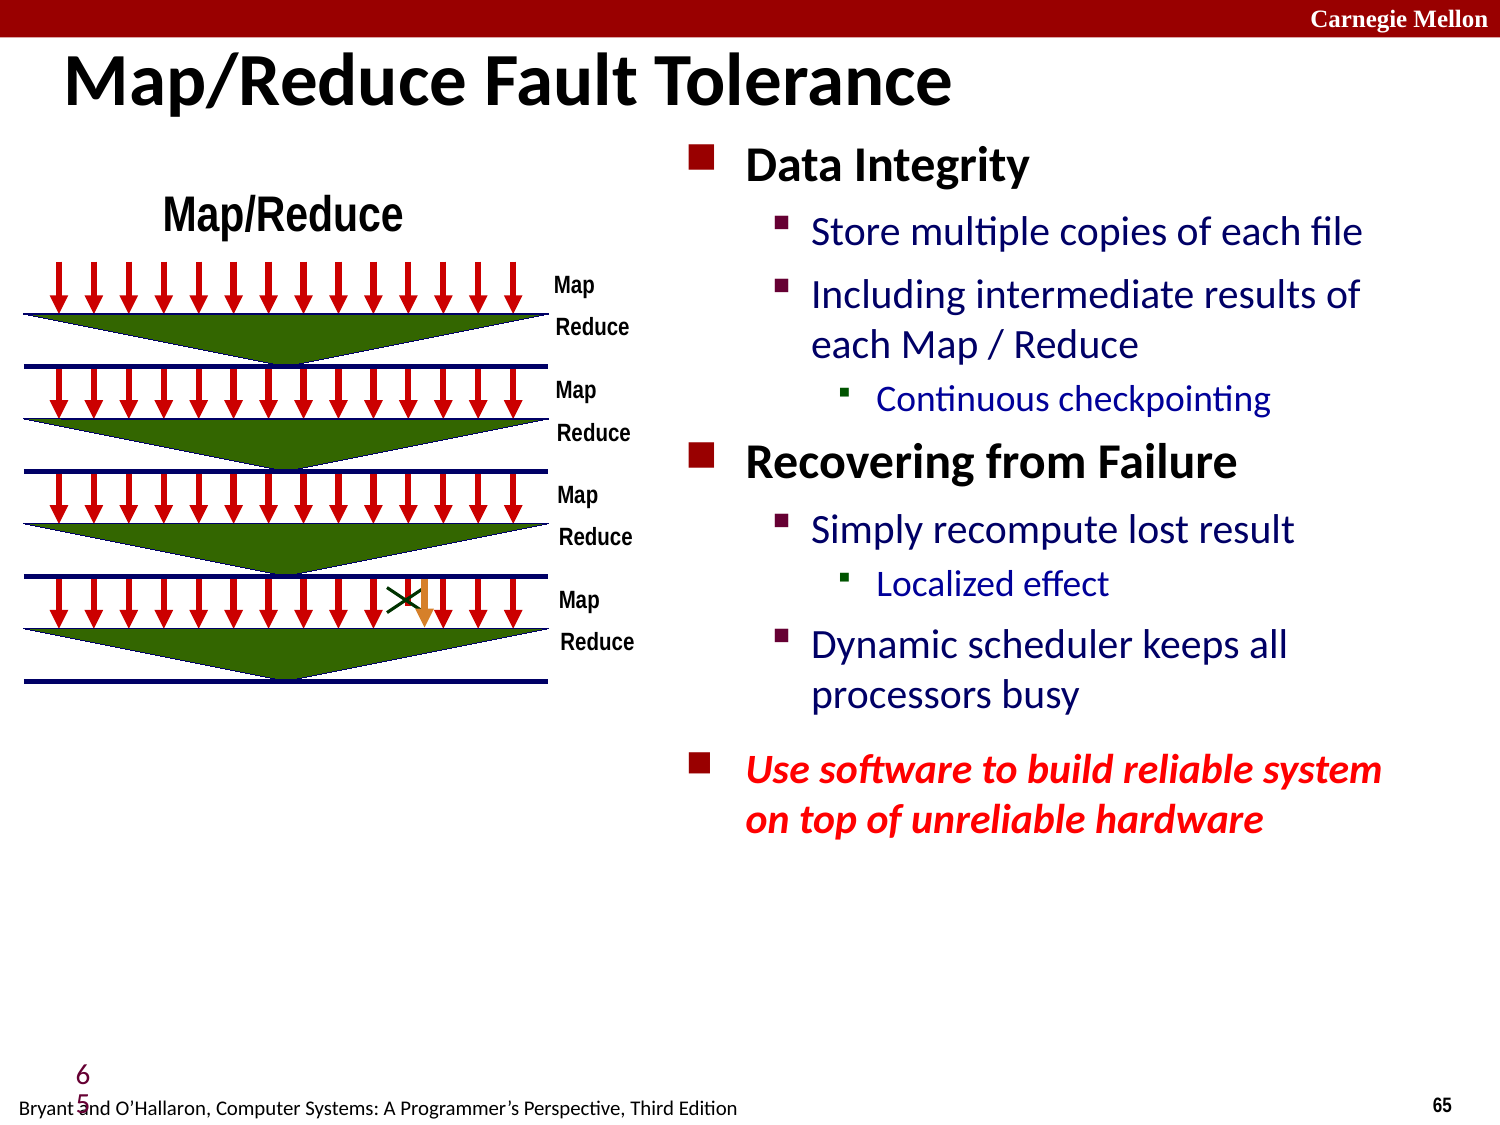

# Map/Reduce Fault Tolerance
Data Integrity
Store multiple copies of each file
Including intermediate results of each Map / Reduce
Continuous checkpointing
Recovering from Failure
Simply recompute lost result
Localized effect
Dynamic scheduler keeps all processors busy
Use software to build reliable system on top of unreliable hardware
Map/Reduce
Map

Reduce

Map

Reduce

Map

Reduce

Map

Reduce

65